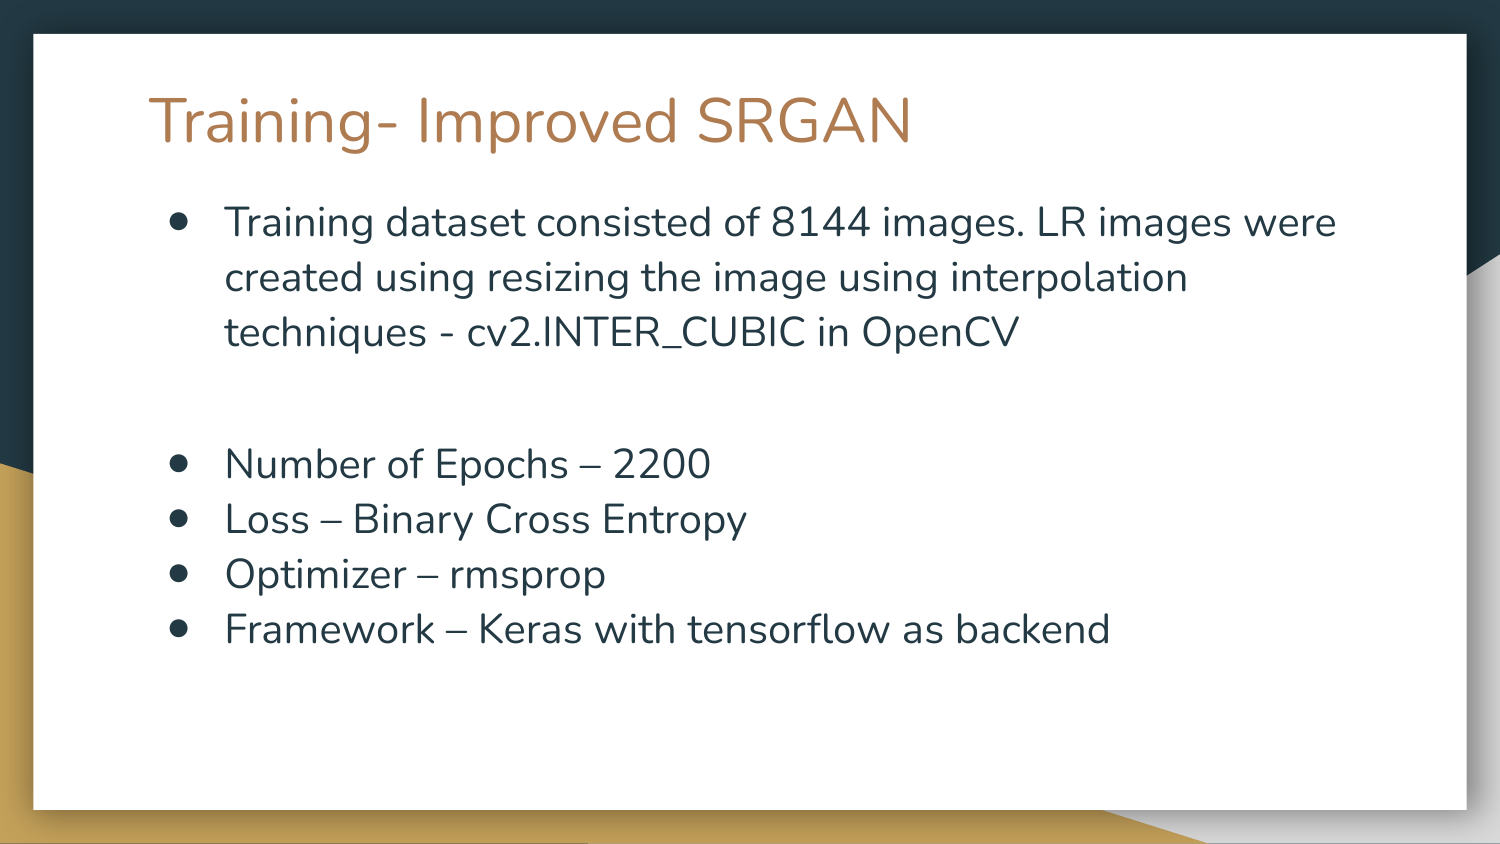

# Training- Improved SRGAN
Training dataset consisted of 8144 images. LR images were created using resizing the image using interpolation techniques - cv2.INTER_CUBIC in OpenCV

Number of Epochs – 2200
Loss – Binary Cross Entropy
Optimizer – rmsprop
Framework – Keras with tensorflow as backend